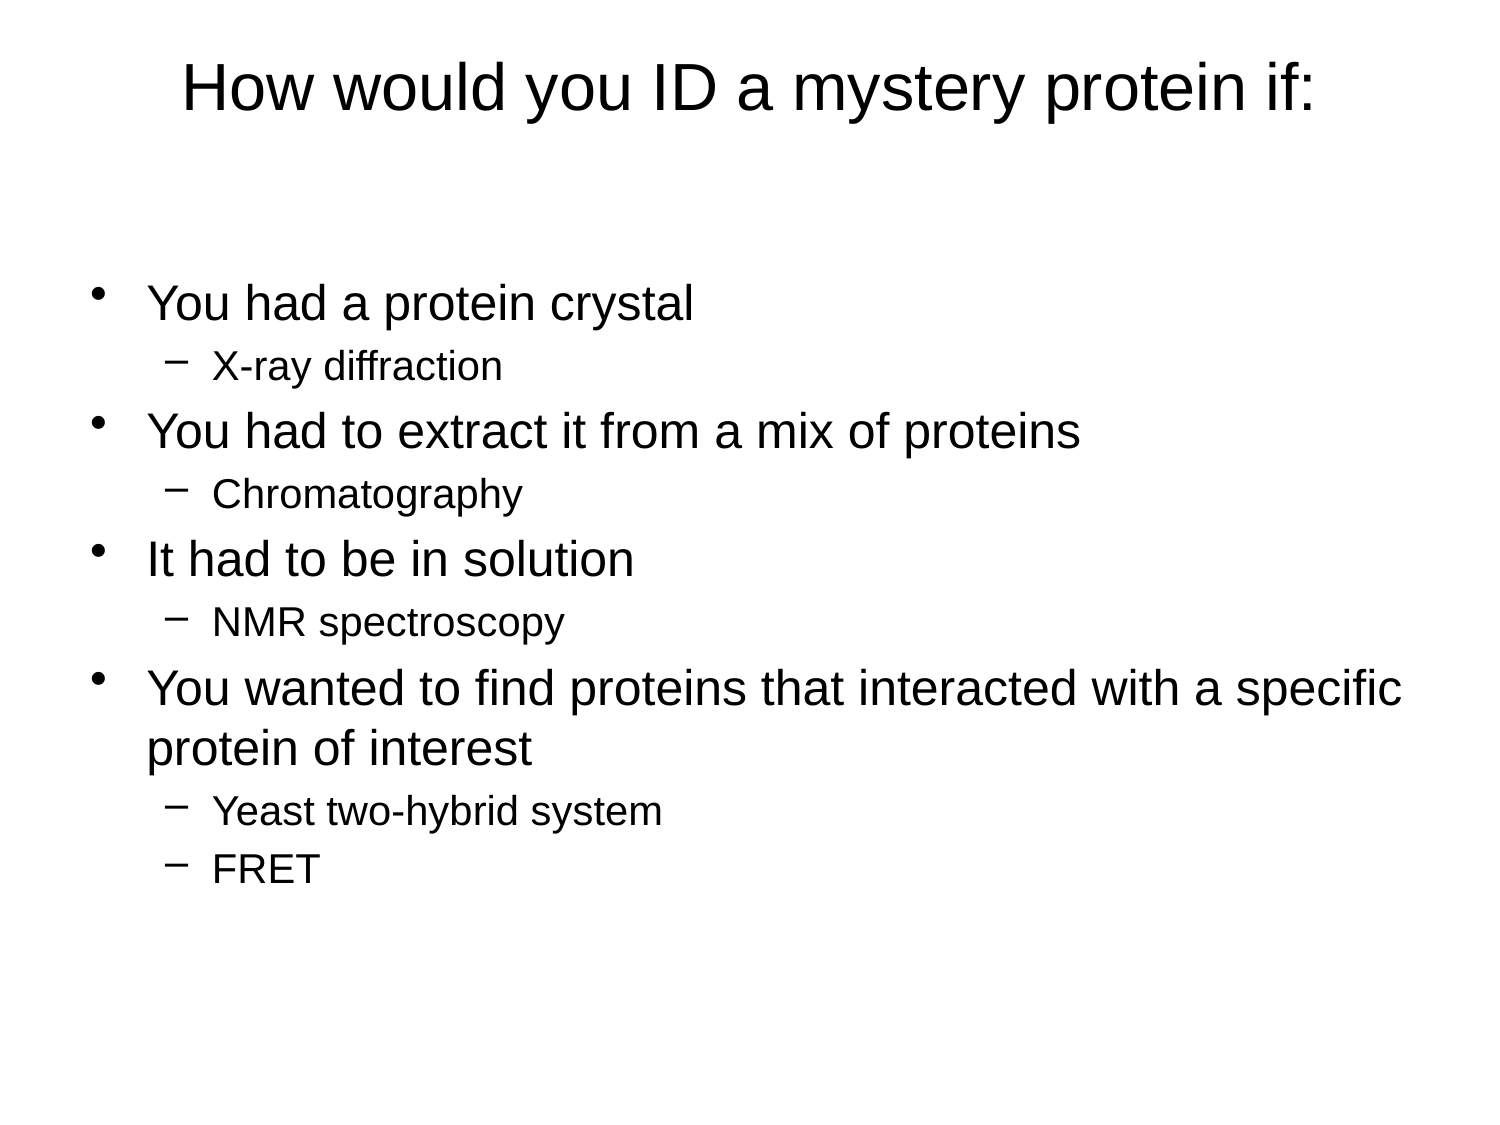

You had a protein crystal
X-ray diffraction
You had to extract it from a mix of proteins
Chromatography
It had to be in solution
NMR spectroscopy
You wanted to find proteins that interacted with a specific protein of interest
Yeast two-hybrid system
FRET
How would you ID a mystery protein if: